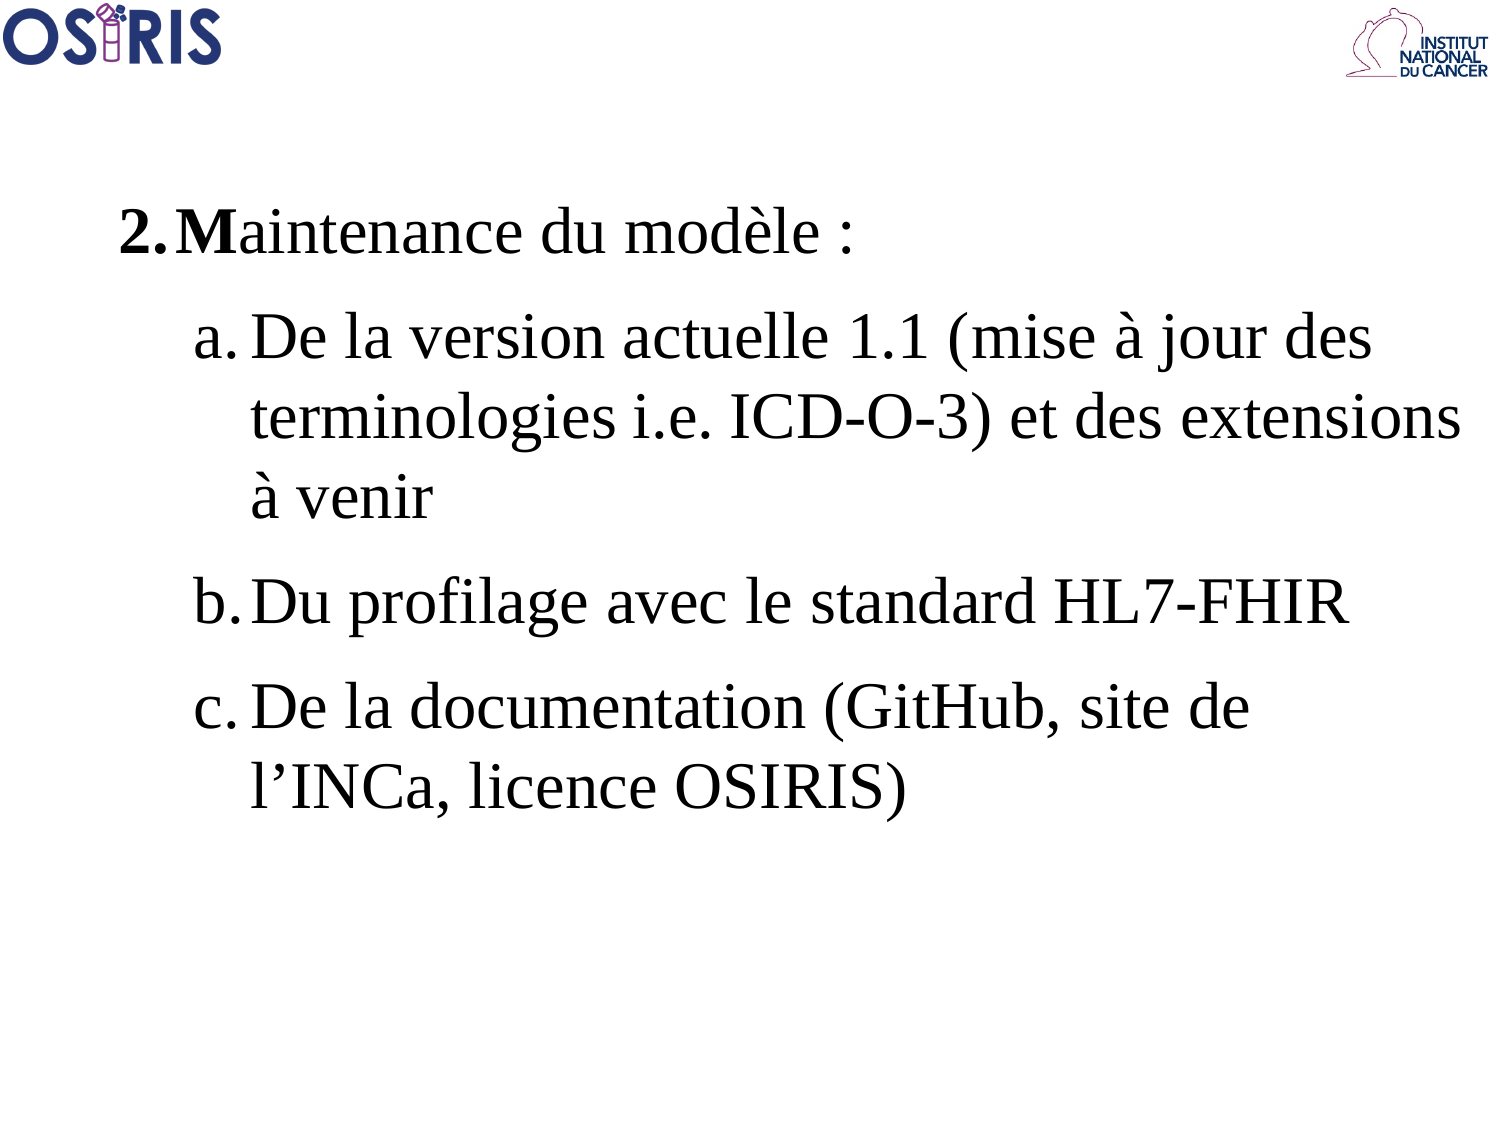

Maintenance du modèle :
De la version actuelle 1.1 (mise à jour des terminologies i.e. ICD-O-3) et des extensions à venir
Du profilage avec le standard HL7-FHIR
De la documentation (GitHub, site de l’INCa, licence OSIRIS)